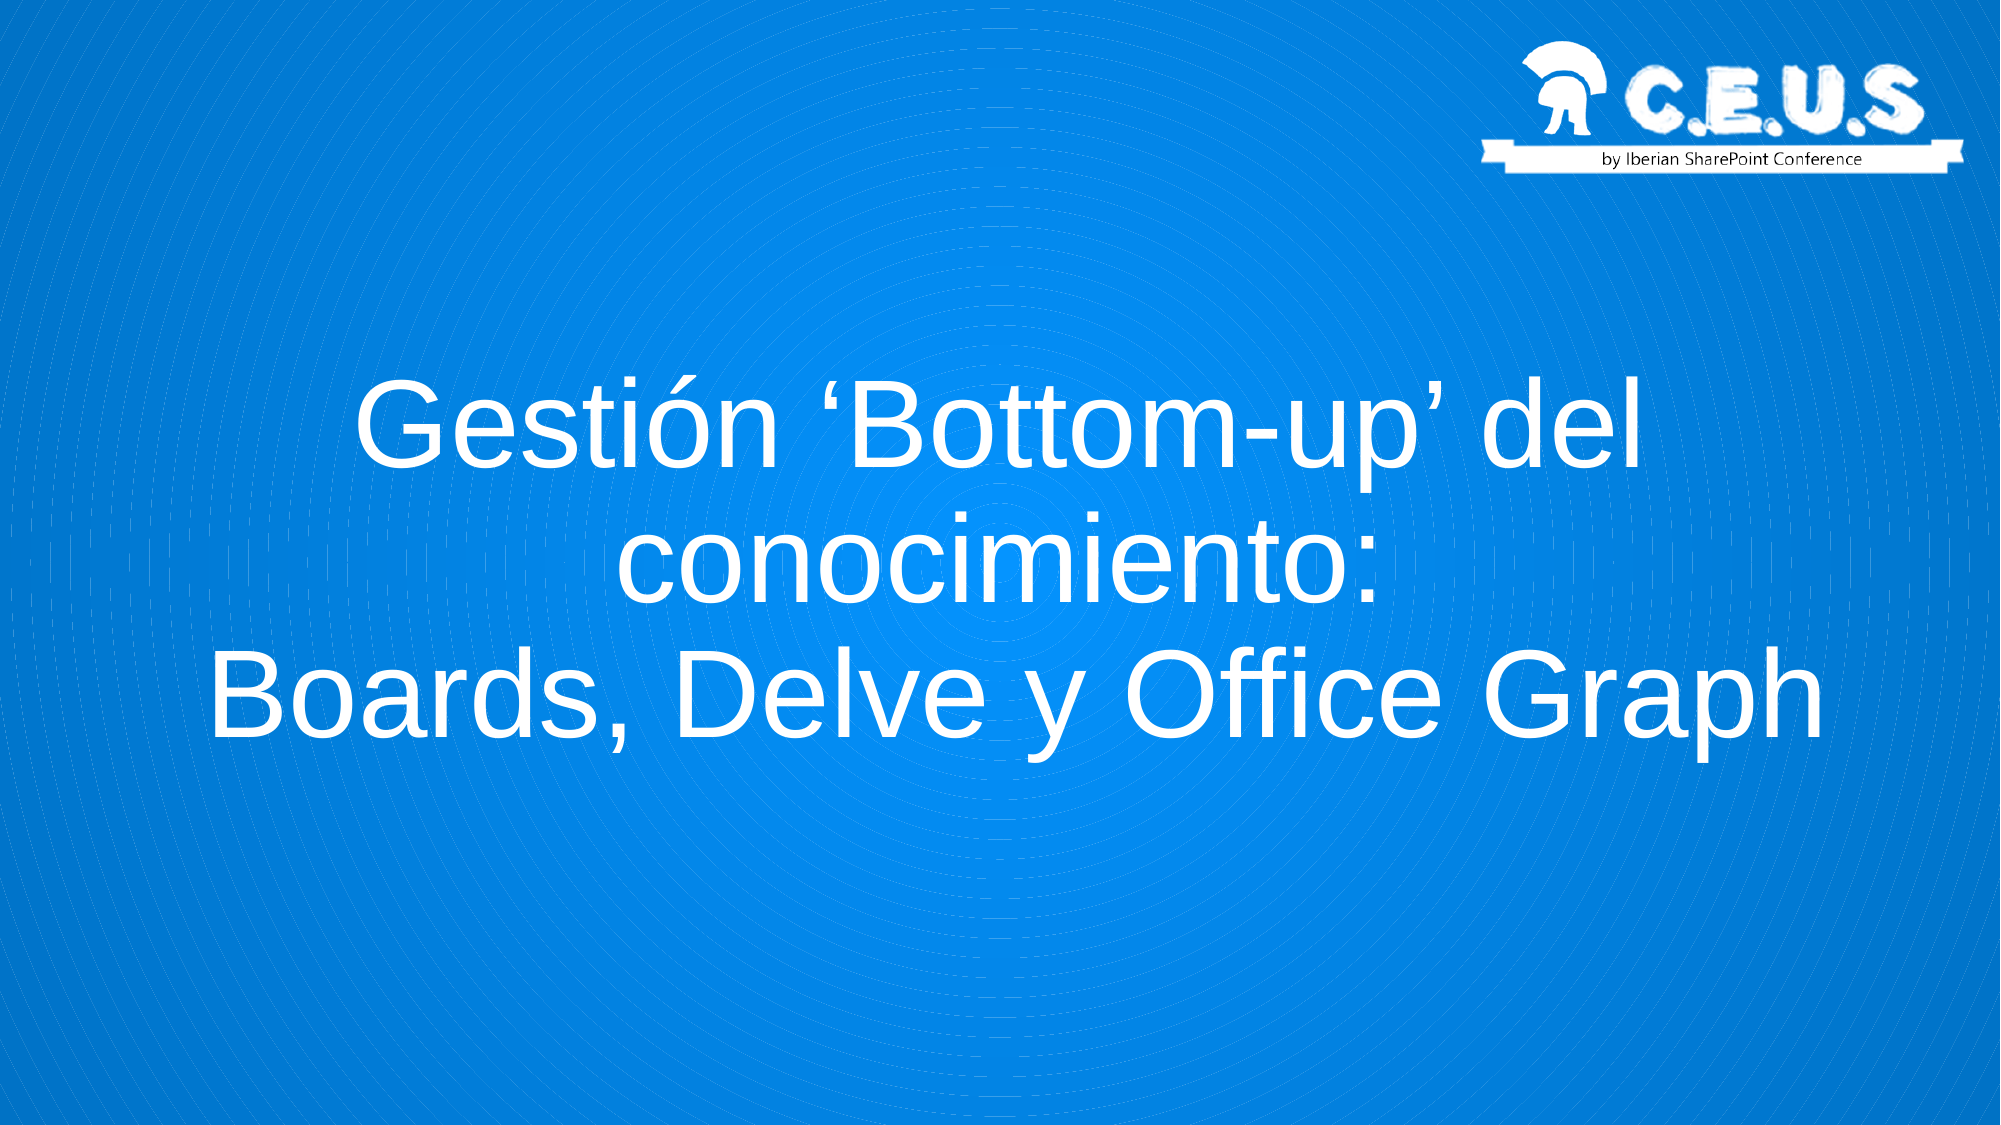

# Gestión ‘Bottom-up’ del conocimiento: Boards, Delve y Office Graph